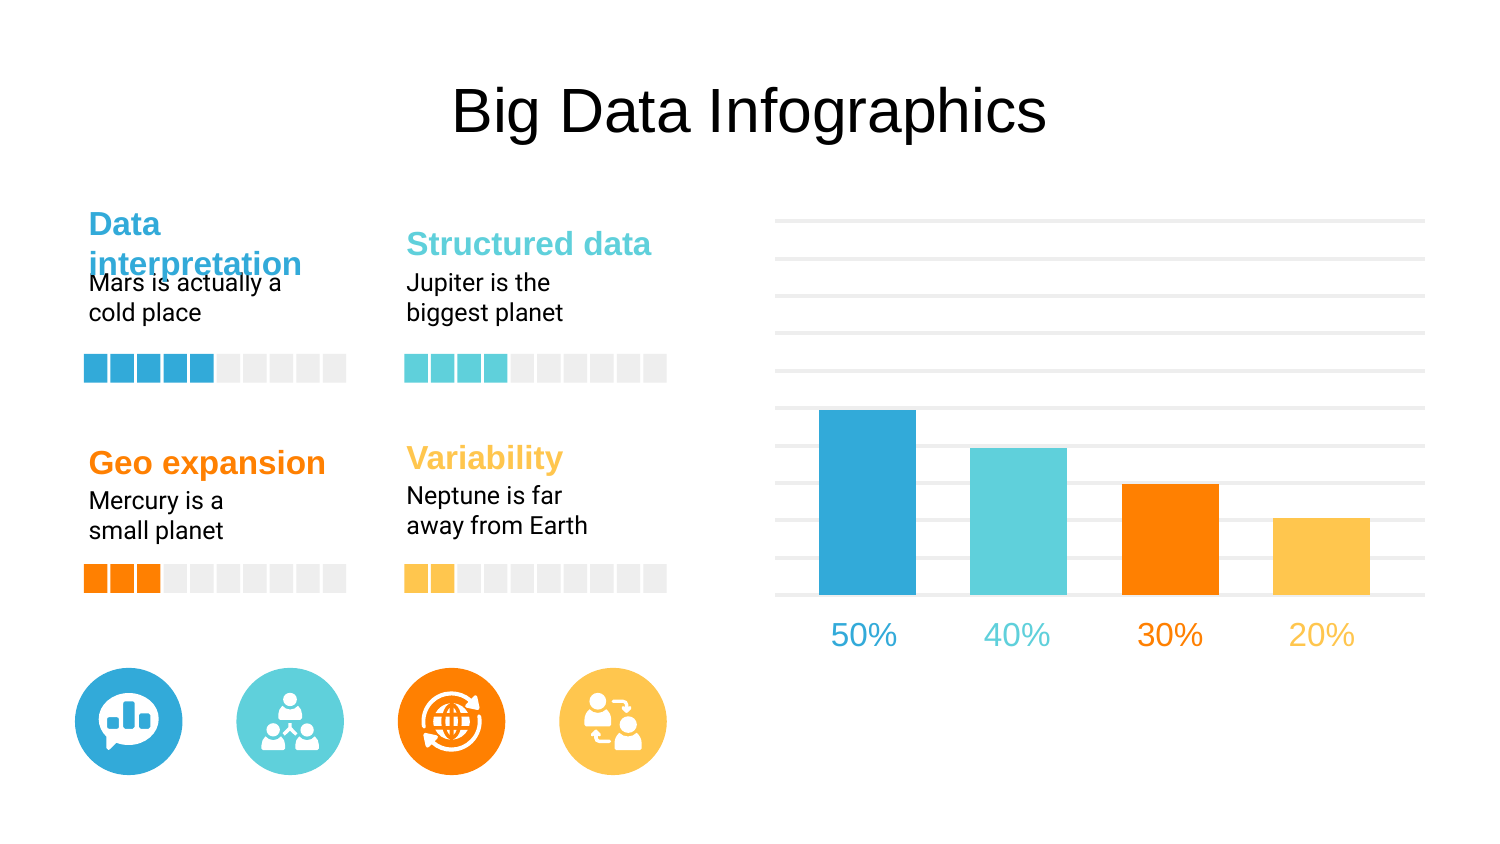

# Big Data Infographics
Data interpretation
Structured data

Mars is actually a cold place
Jupiter is the biggest planet

Variability
Geo expansion

Neptune is far away from Earth

Mercury is a small planet

50%
40%
30%
20%